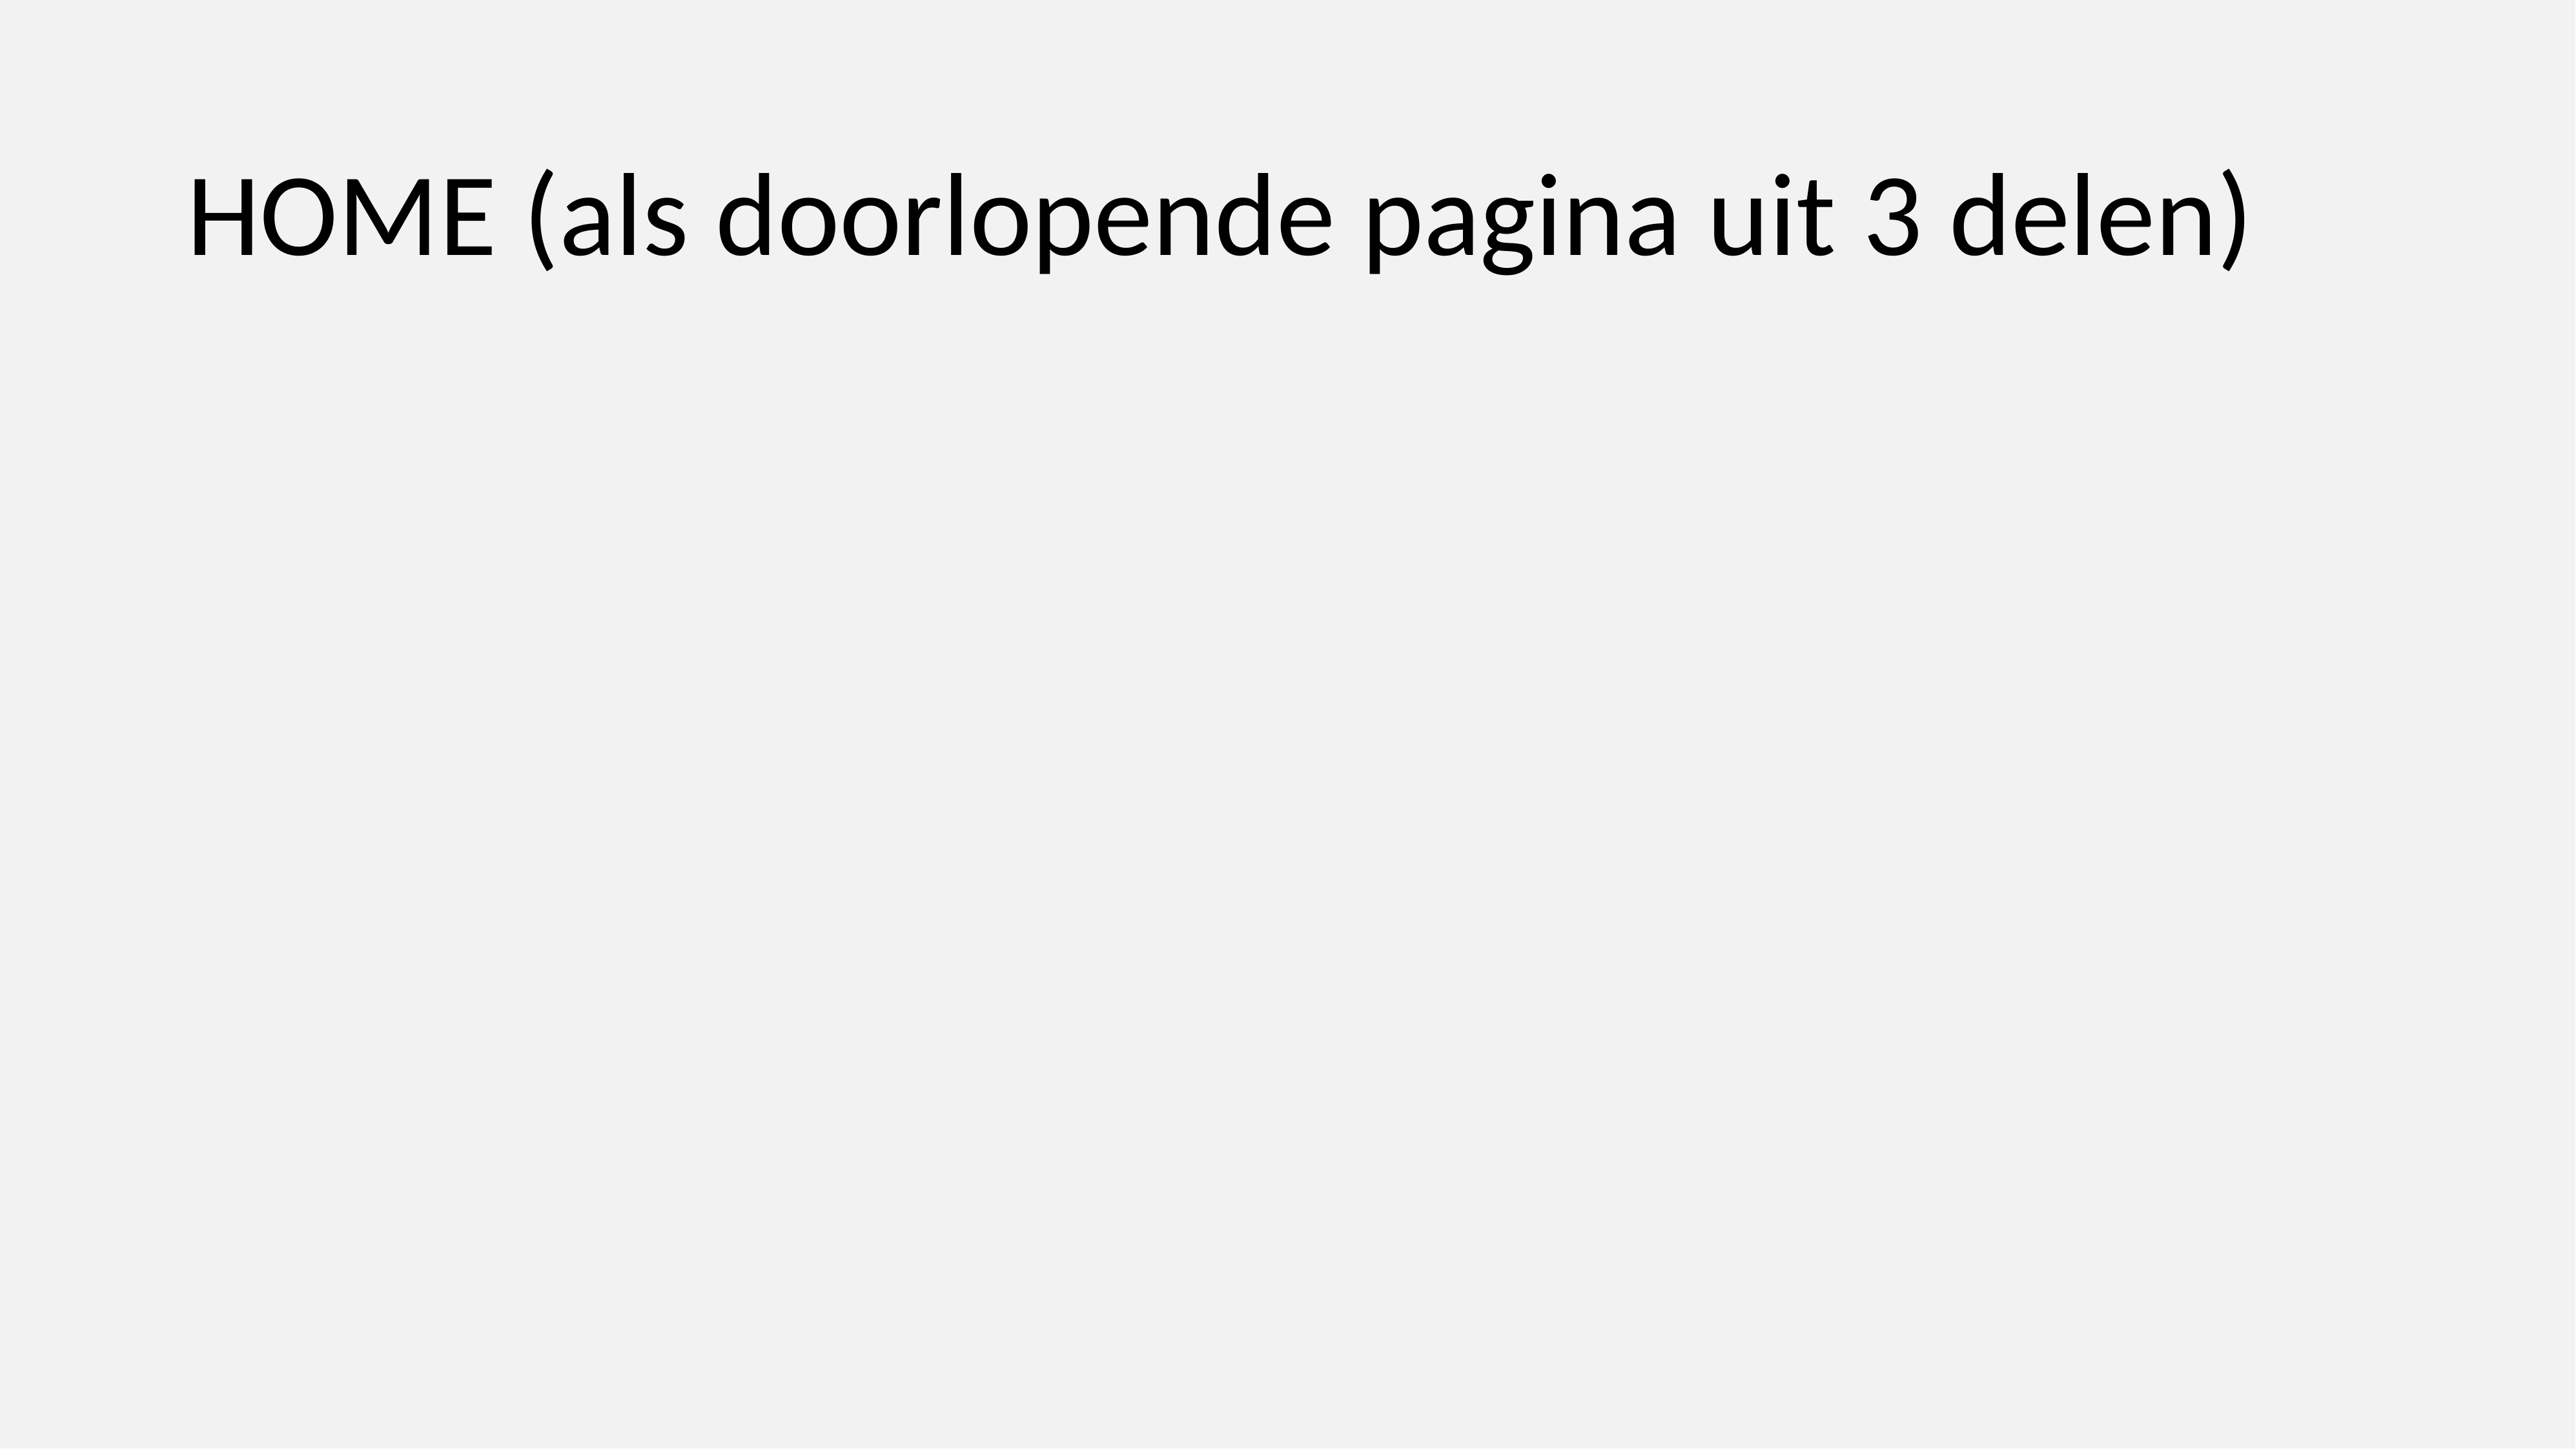

# HOME (als doorlopende pagina uit 3 delen)